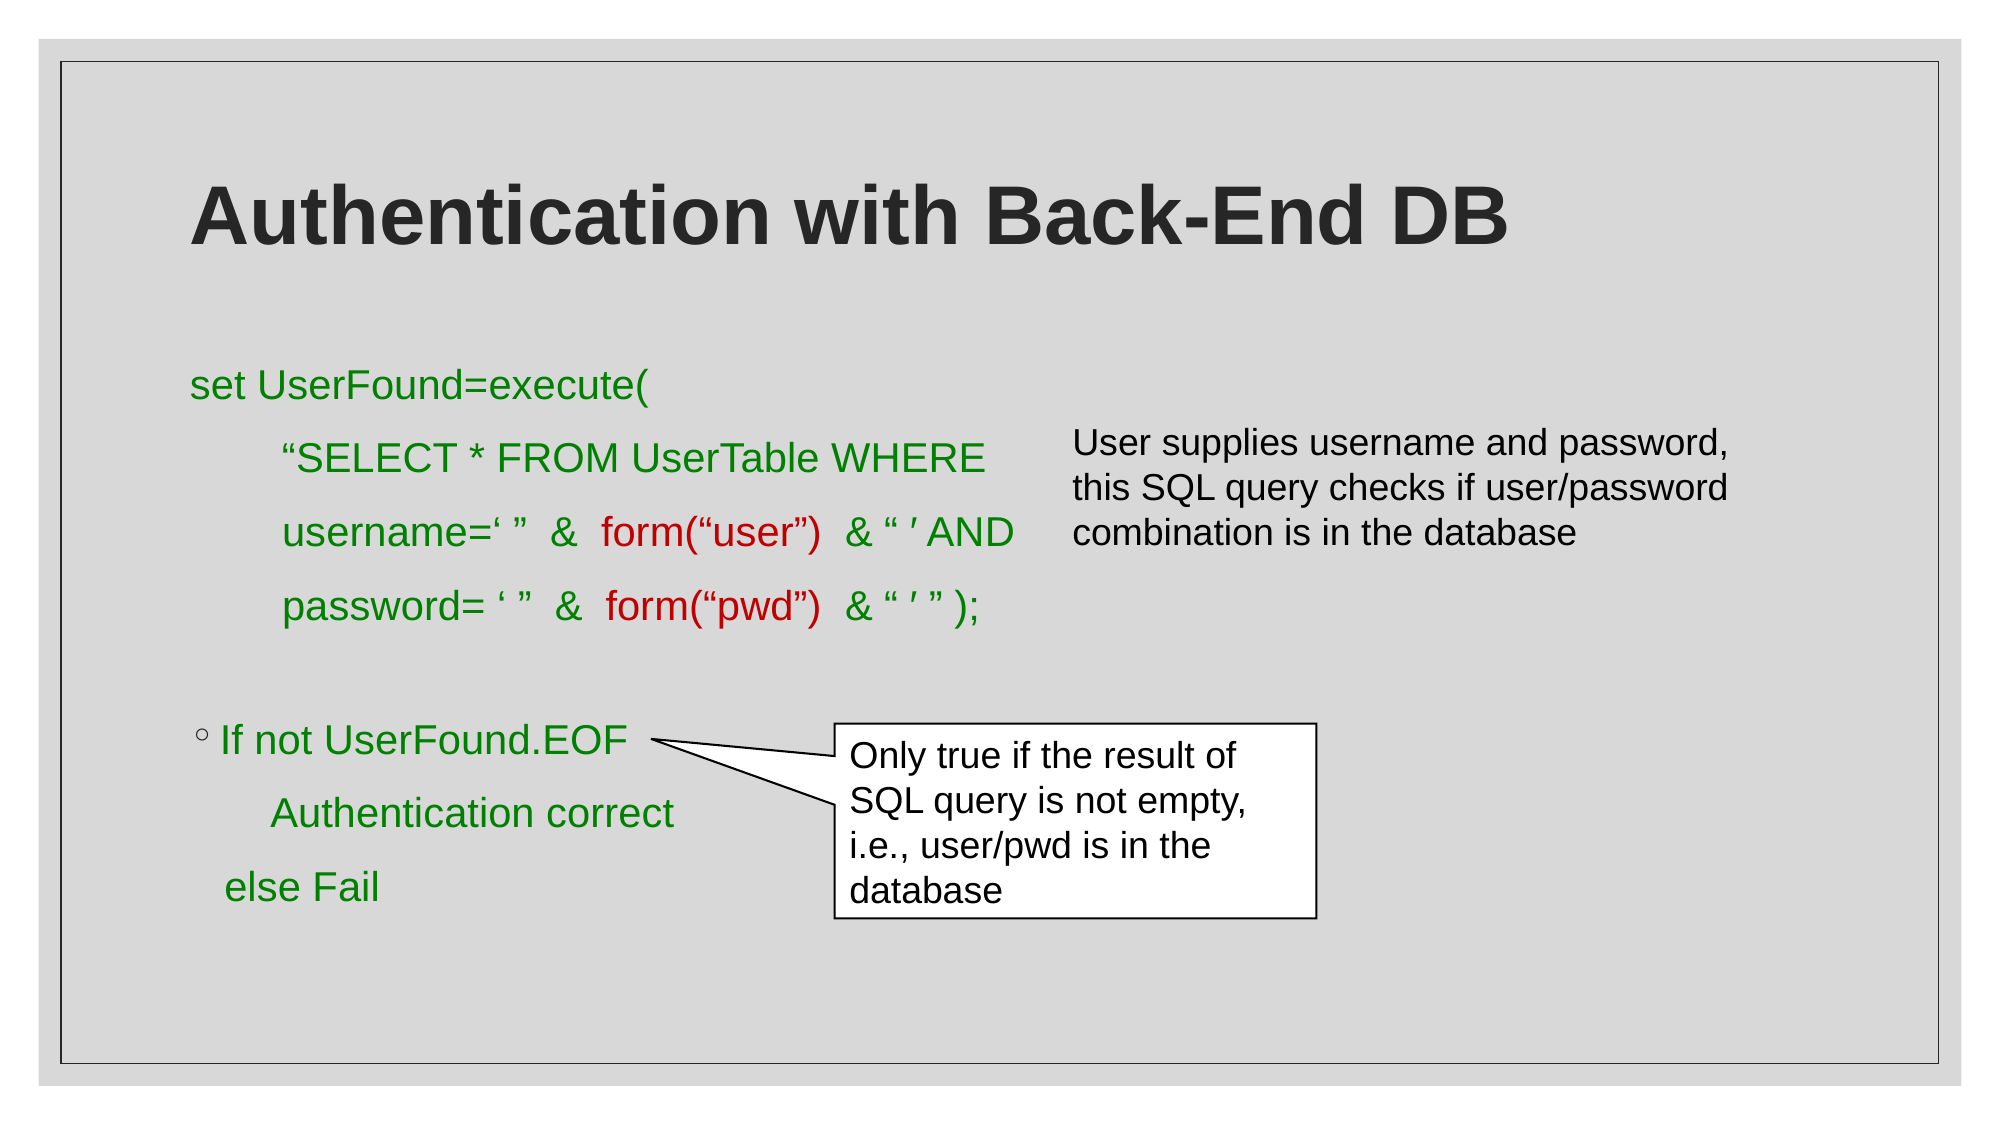

# Authentication with Back-End DB
set UserFound=execute(
        “SELECT * FROM UserTable WHERE
        username=‘ ”  &  form(“user”)  & “ ′ AND
        password= ‘ ”  &  form(“pwd”)  & “ ′ ” );

If not UserFound.EOF
       Authentication correct
   else Fail

User supplies username and password, this SQL query checks if user/password combination is in the database
Only true if the result of SQL query is not empty, i.e., user/pwd is in the database